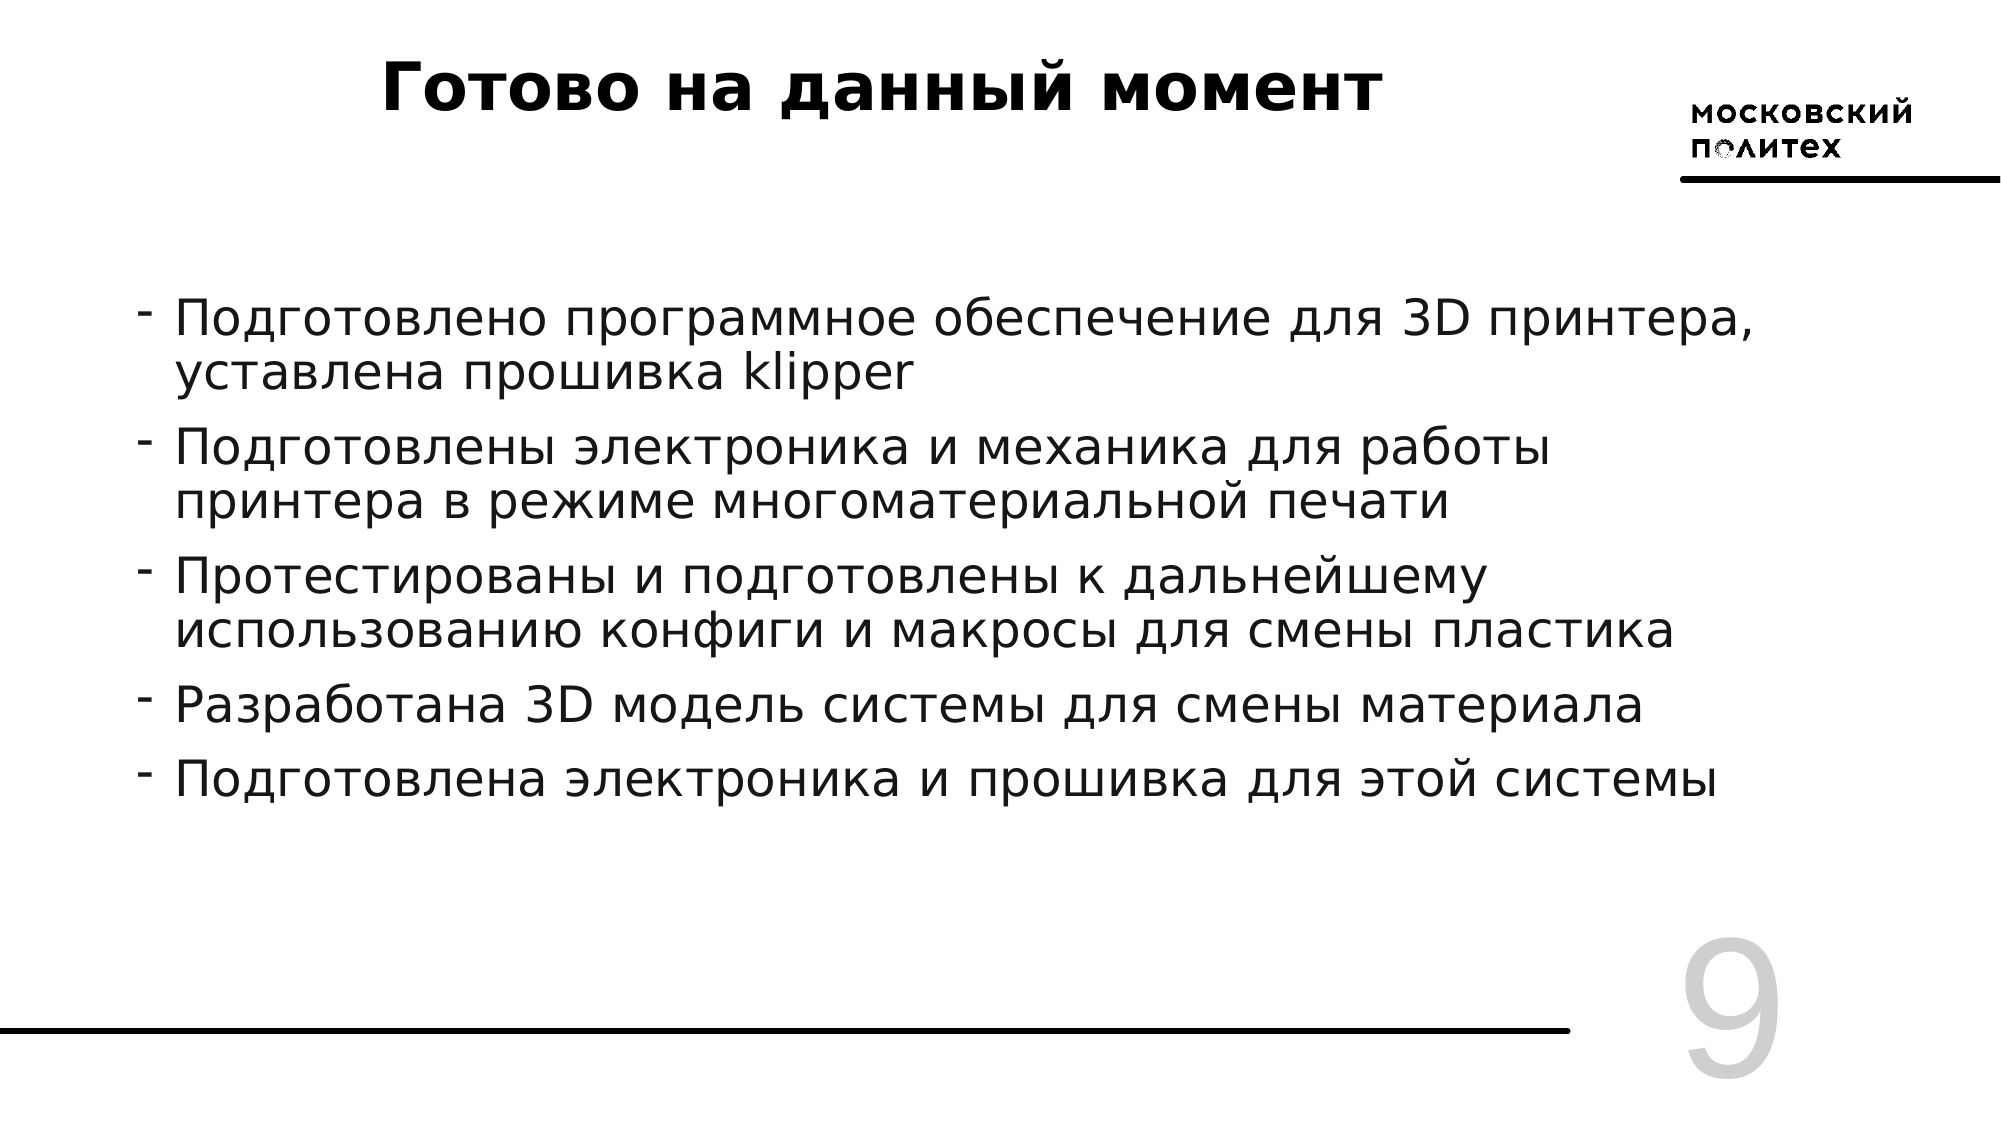

# Готово на данный момент
Подготовлено программное обеспечение для 3D принтера, уставлена прошивка klipper
Подготовлены электроника и механика для работы принтера в режиме многоматериальной печати
Протестированы и подготовлены к дальнейшему использованию конфиги и макросы для смены пластика
Разработана 3D модель системы для смены материала
Подготовлена электроника и прошивка для этой системы
9